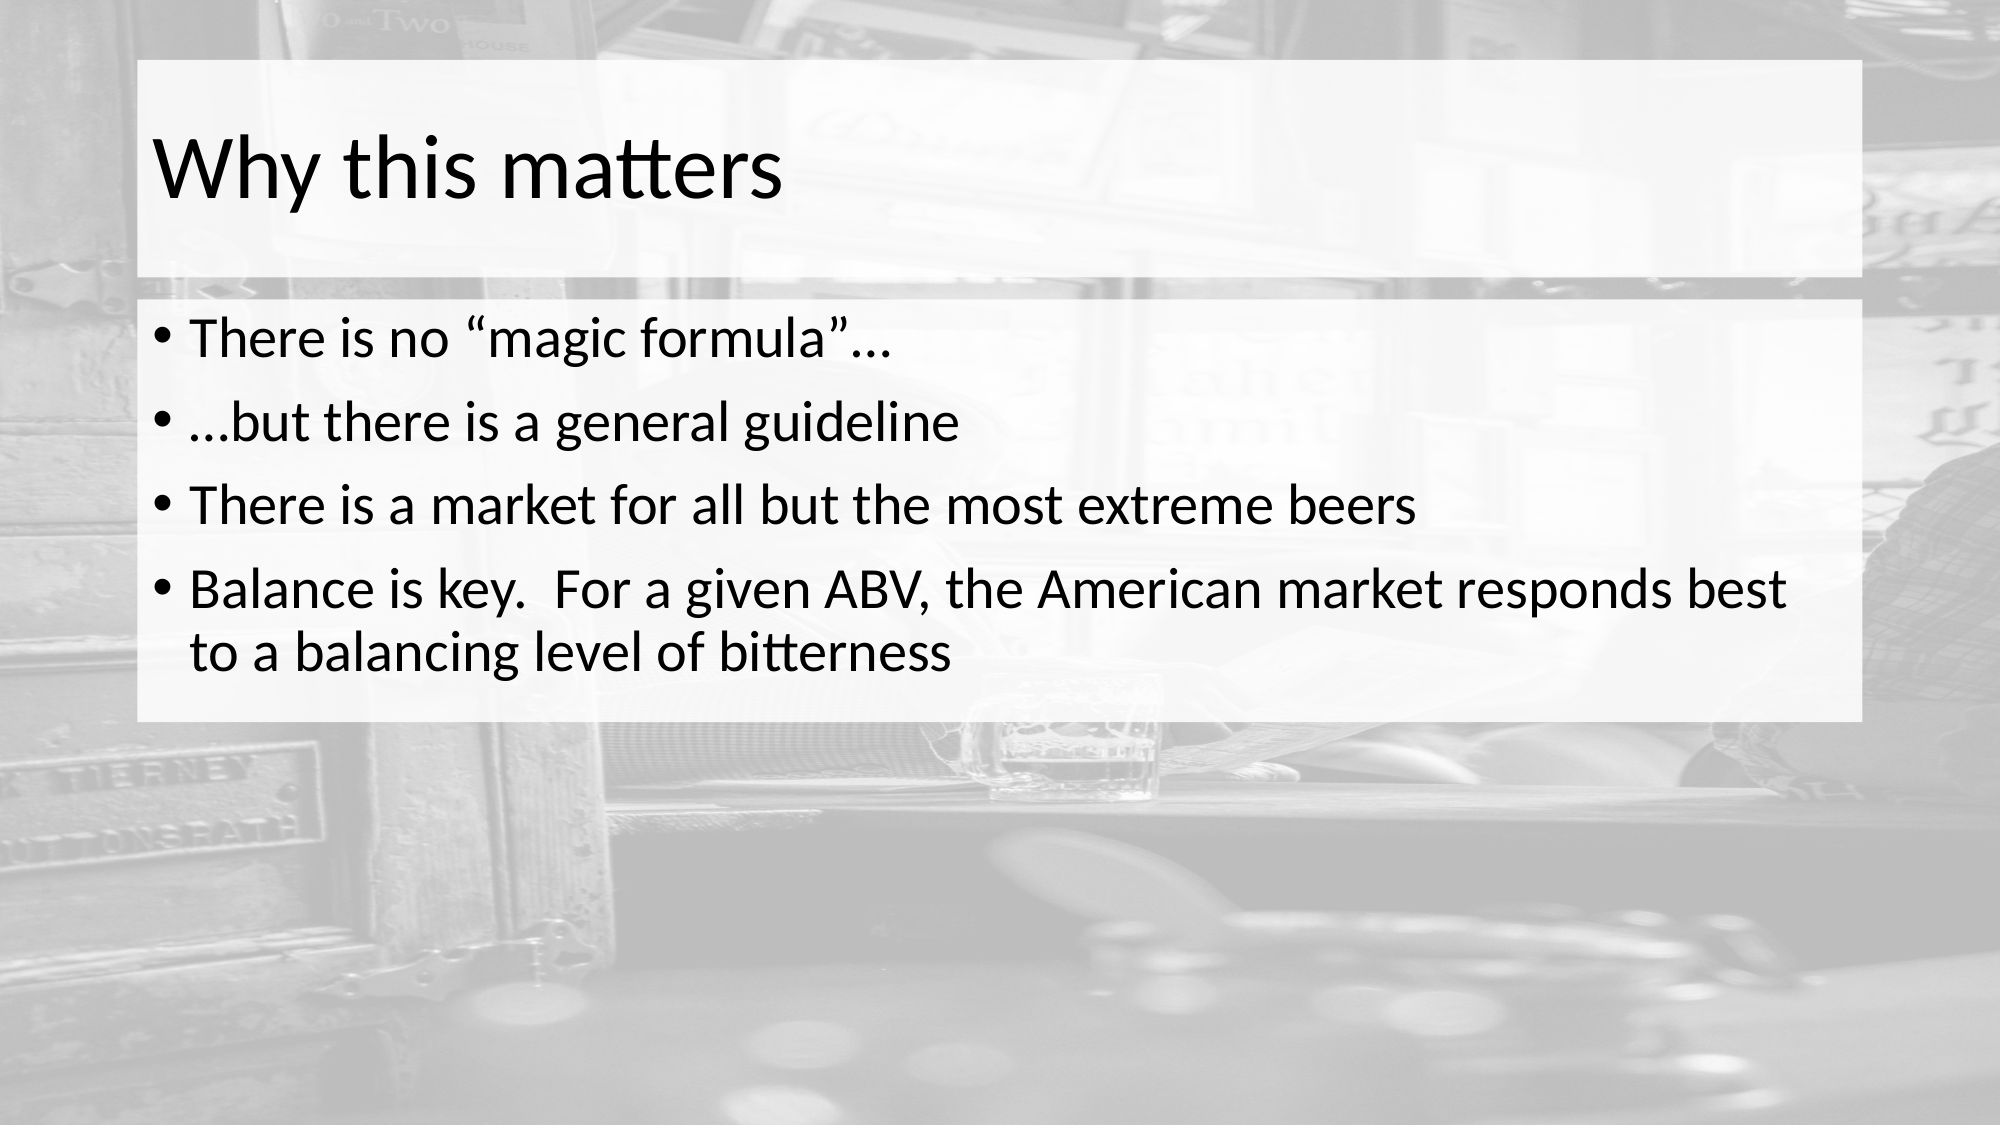

# Why this matters
There is no “magic formula”…
…but there is a general guideline
There is a market for all but the most extreme beers
Balance is key.  For a given ABV, the American market responds best to a balancing level of bitterness